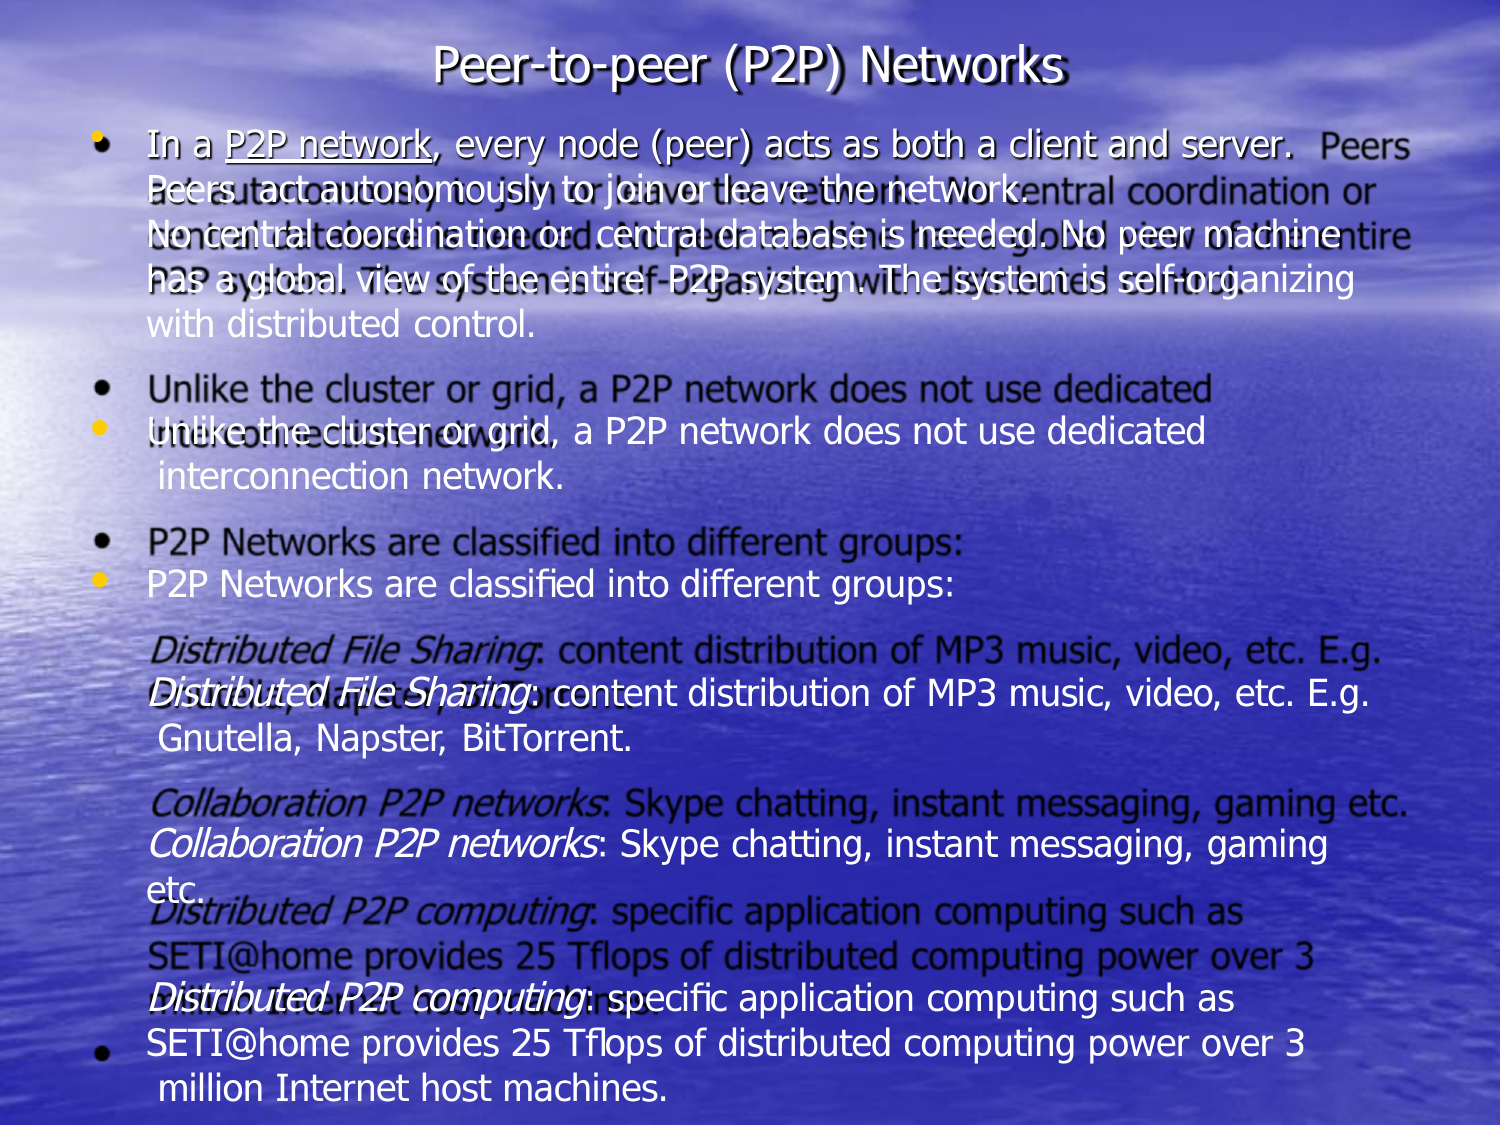

# Peer-to-peer (P2P) Networks

In a P2P network, every node (peer) acts as both a client and server.	Peers  act autonomously to join or leave the network.	No central coordination or  central database is needed. No peer machine has a global view of the entire  P2P system. The system is self-organizing with distributed control.

Unlike the cluster or grid, a P2P network does not use dedicated  interconnection network.

P2P Networks are classified into different groups:

Distributed File Sharing: content distribution of MP3 music, video, etc. E.g.  Gnutella, Napster, BitTorrent.

Collaboration P2P networks: Skype chatting, instant messaging, gaming etc.

Distributed P2P computing: specific application computing such as  SETI@home provides 25 Tflops of distributed computing power over 3  million Internet host machines.
•